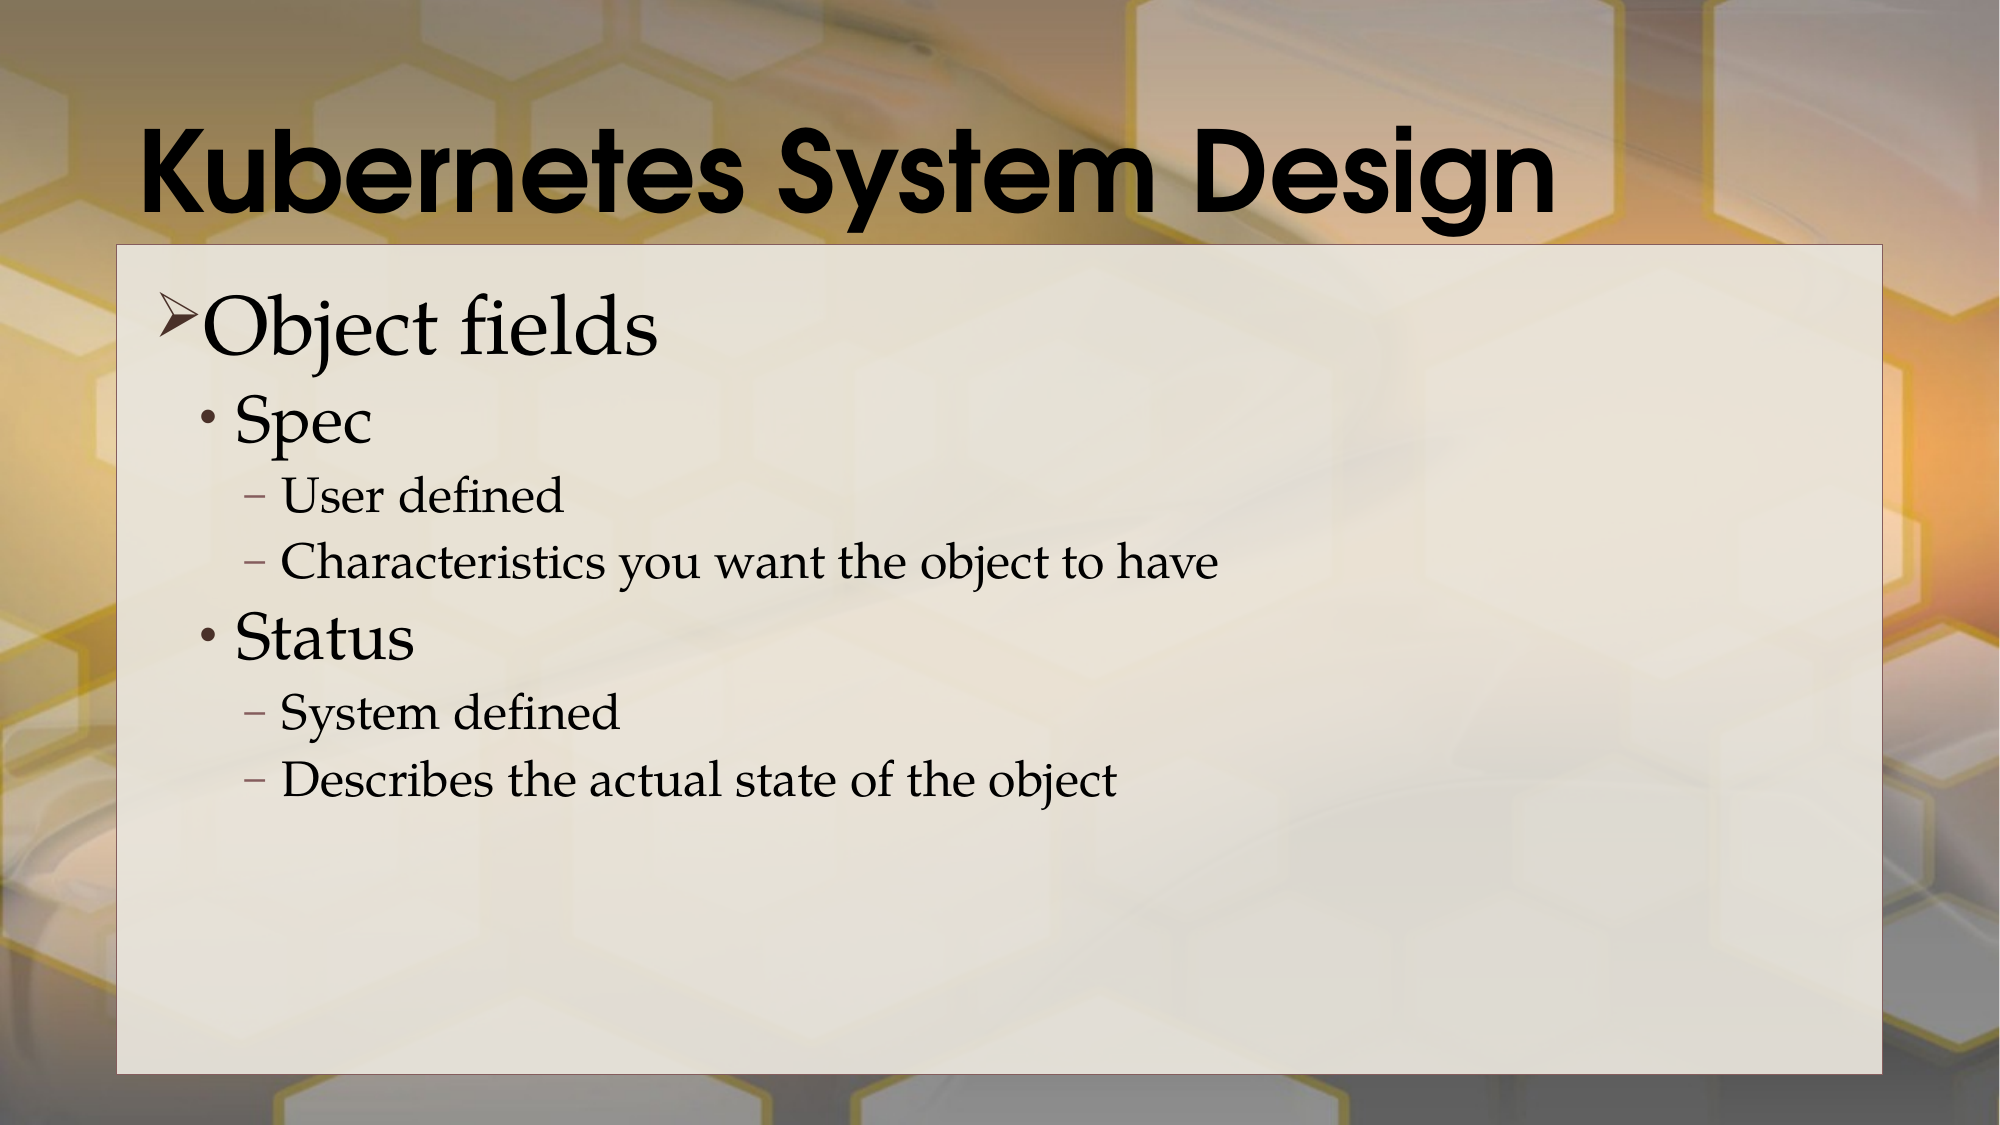

# Kubernetes System Design
Object fields
Spec
User defined
Characteristics you want the object to have
Status
System defined
Describes the actual state of the object